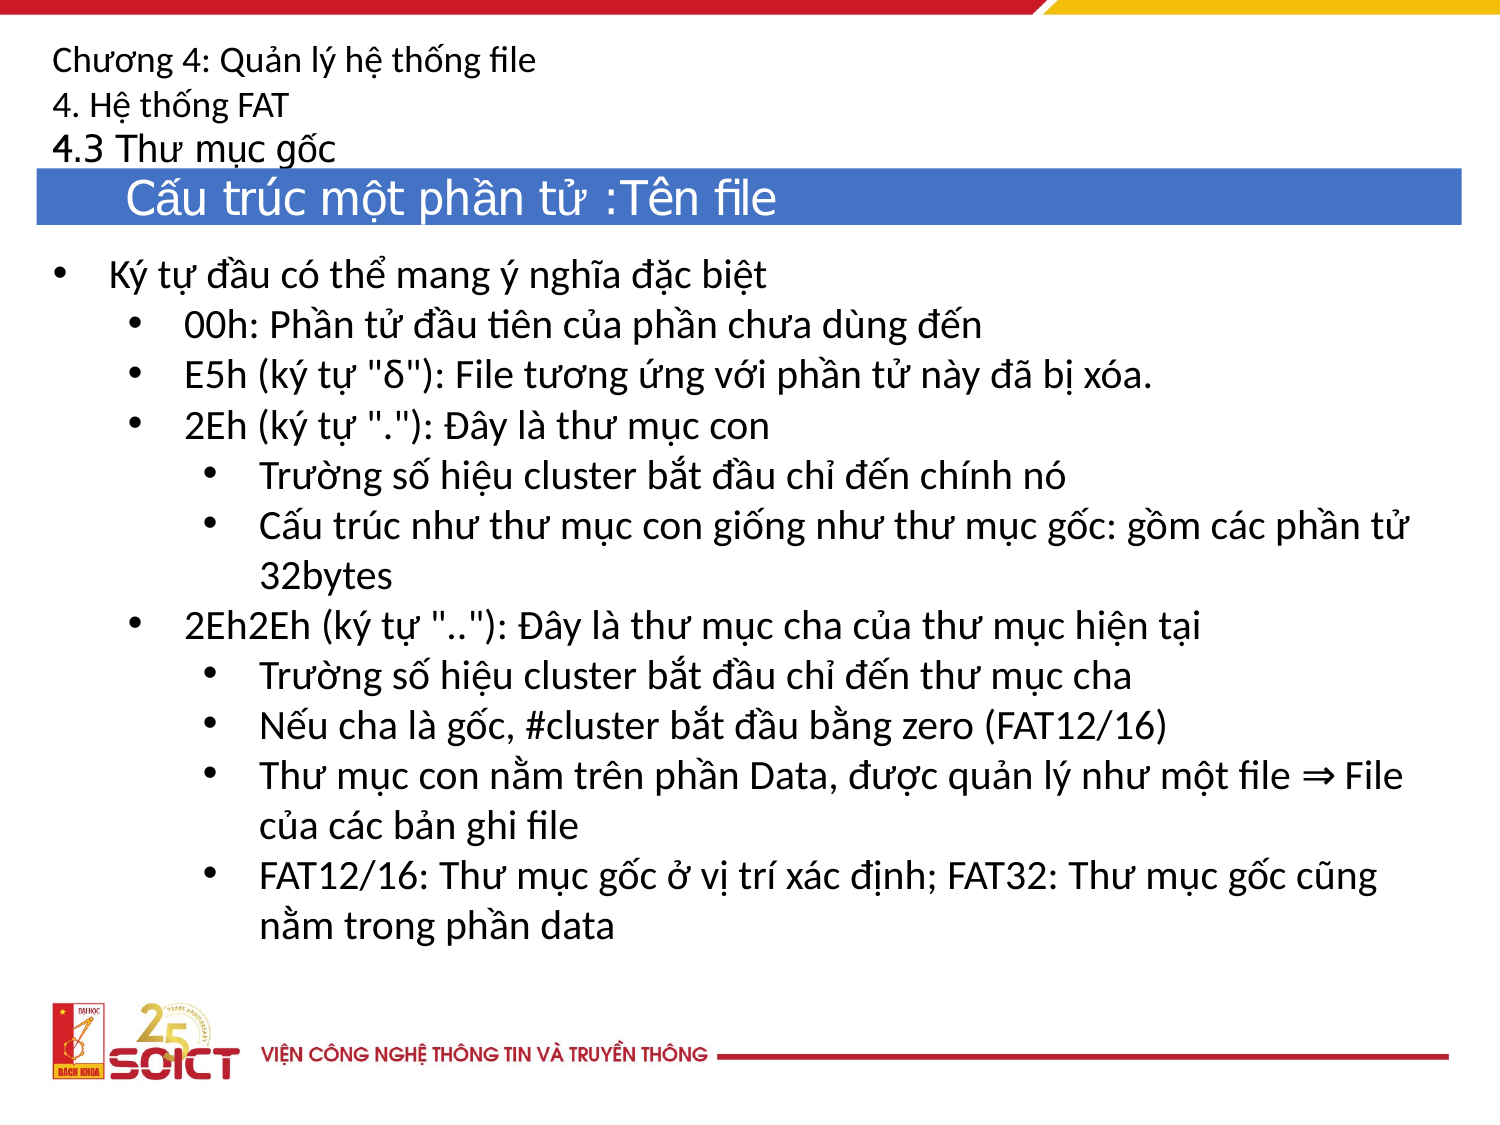

Chương 4: Quản lý hệ thống file
4. Hệ thống FAT
4.3 Thư mục gốc
Cấu trúc một phần tử :Tên file
Ký tự đầu có thể mang ý nghĩa đặc biệt
00h: Phần tử đầu tiên của phần chưa dùng đến
E5h (ký tự "δ"): File tương ứng với phần tử này đã bị xóa.
2Eh (ký tự "."): Đây là thư mục con
Trường số hiệu cluster bắt đầu chỉ đến chính nó
Cấu trúc như thư mục con giống như thư mục gốc: gồm các phần tử 32bytes
2Eh2Eh (ký tự ".."): Đây là thư mục cha của thư mục hiện tại
Trường số hiệu cluster bắt đầu chỉ đến thư mục cha
Nếu cha là gốc, #cluster bắt đầu bằng zero (FAT12/16)
Thư mục con nằm trên phần Data, được quản lý như một file ⇒ File của các bản ghi file
FAT12/16: Thư mục gốc ở vị trí xác định; FAT32: Thư mục gốc cũng nằm trong phần data